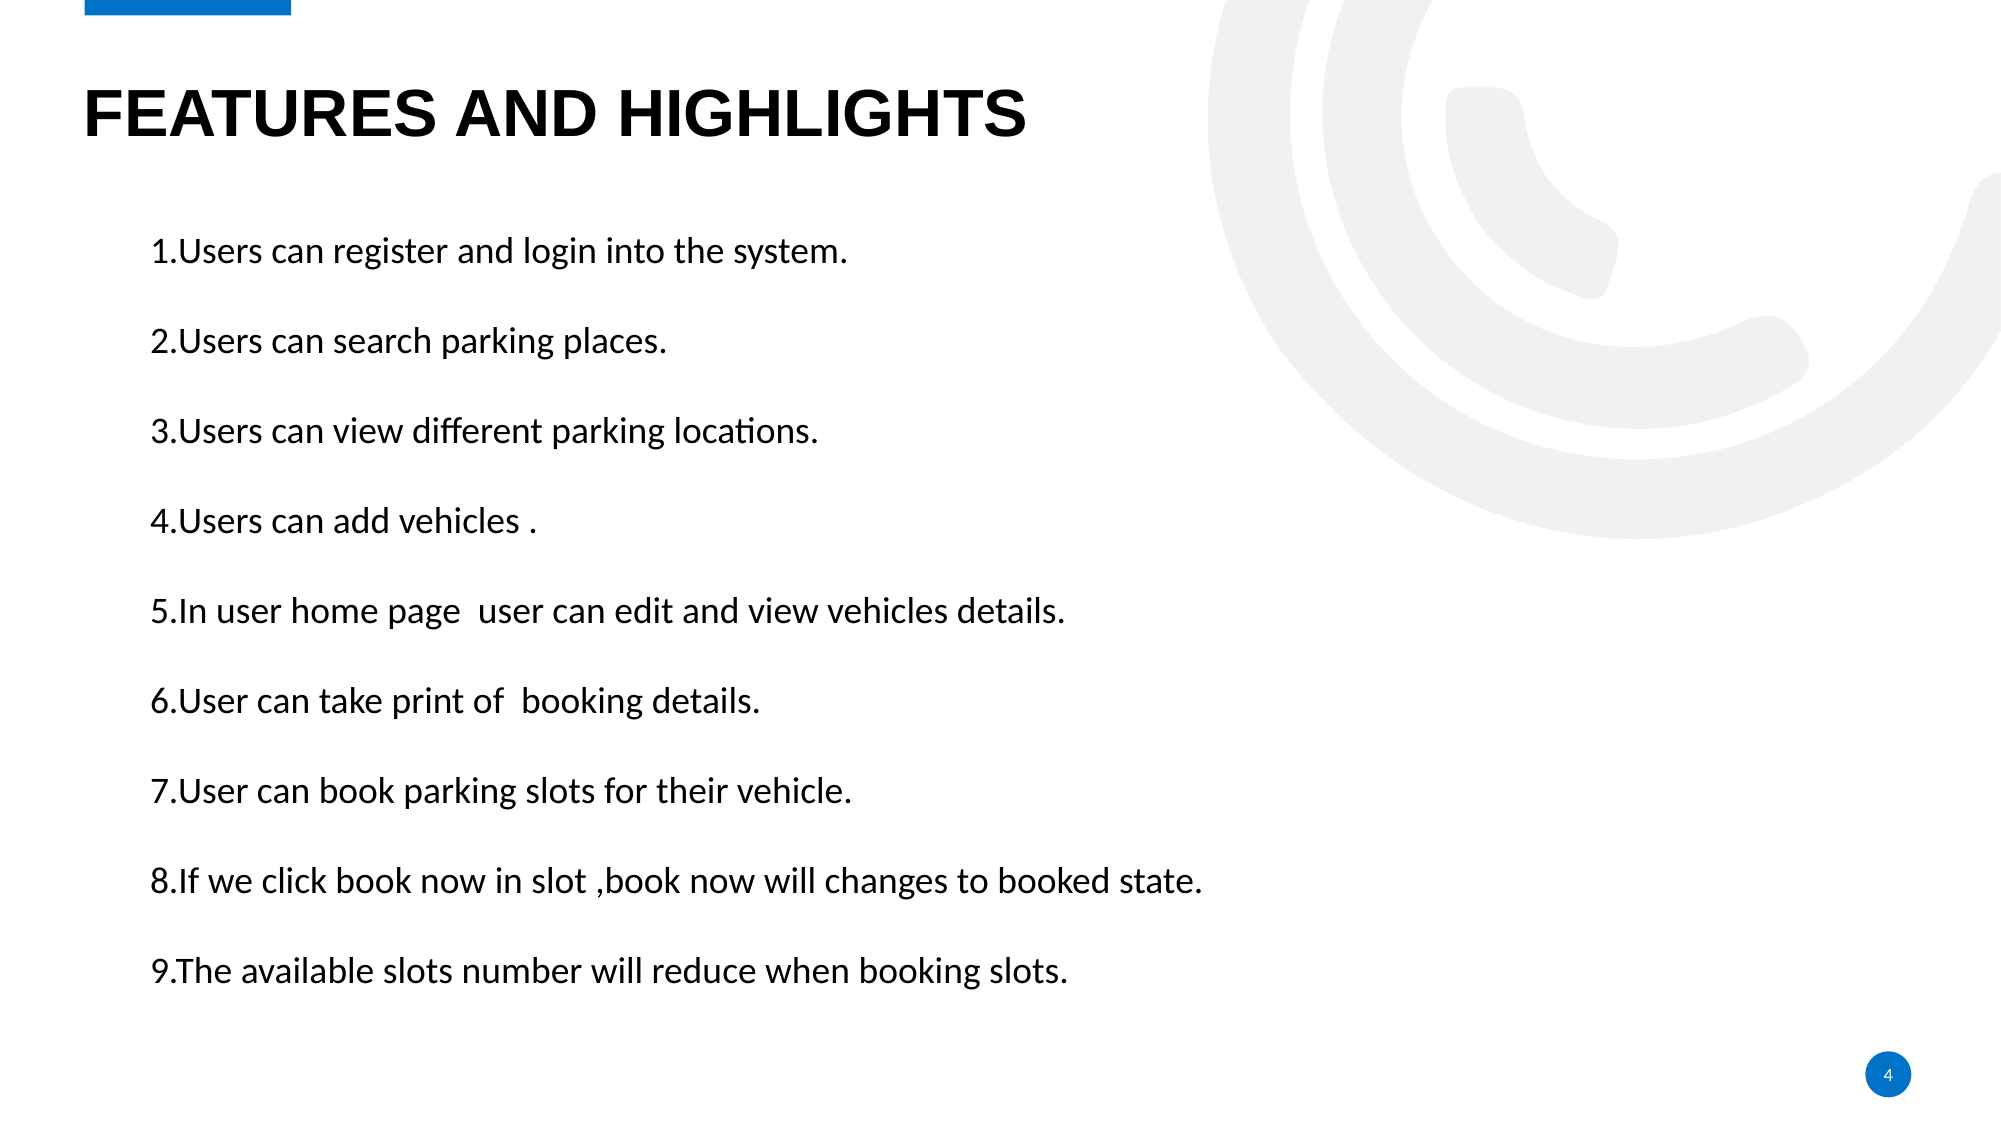

# FEATURES AND HIGHLIGHTS
1.Users can register and login into the system.
2.Users can search parking places.
3.Users can view different parking locations.
4.Users can add vehicles .
5.In user home page  user can edit and view vehicles details.
6.User can take print of  booking details.
7.User can book parking slots for their vehicle.
8.If we click book now in slot ,book now will changes to booked state.
9.The available slots number will reduce when booking slots.

4